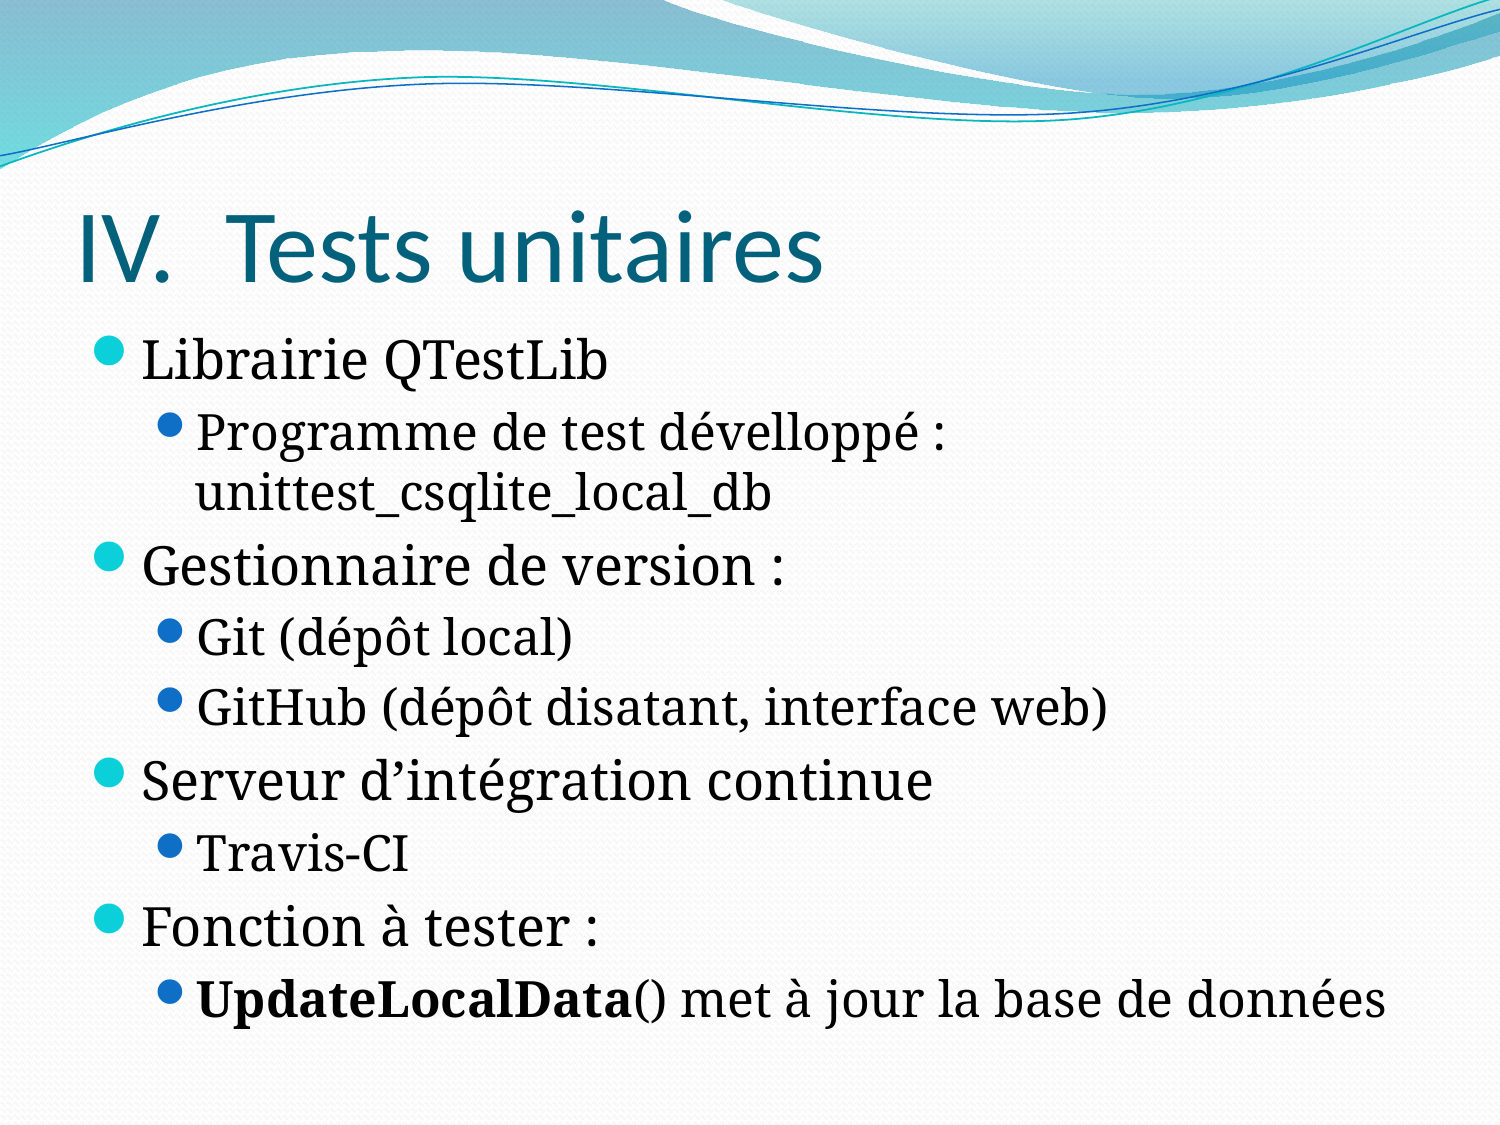

# IV.	Tests unitaires
Librairie QTestLib
Programme de test dévelloppé : unittest_csqlite_local_db
Gestionnaire de version :
Git (dépôt local)
GitHub (dépôt disatant, interface web)
Serveur d’intégration continue
Travis-CI
Fonction à tester :
UpdateLocalData() met à jour la base de données